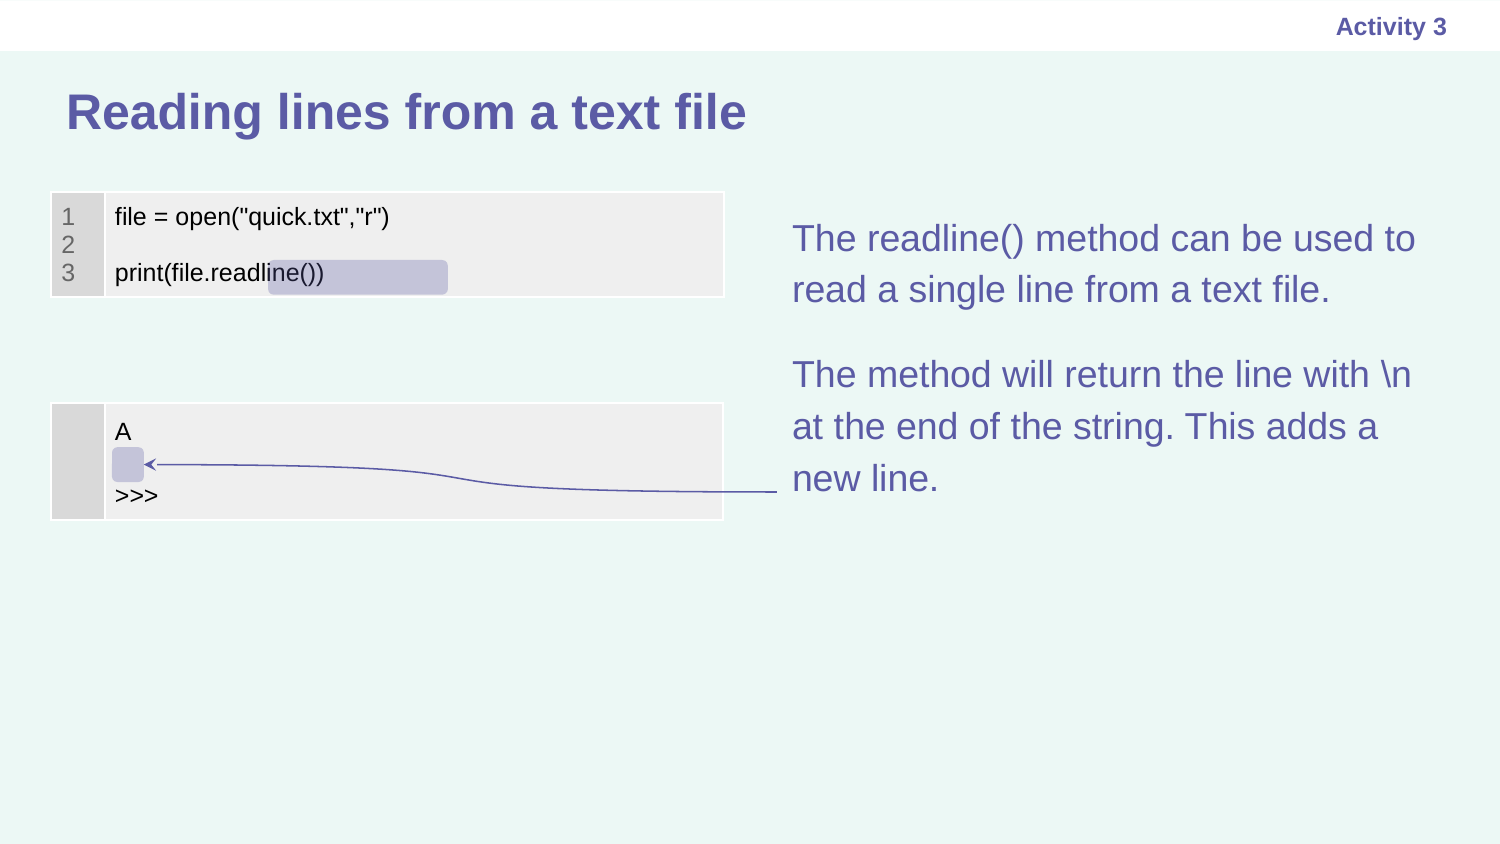

Activity 3
# Reading lines from a text file
The readline() method can be used to read a single line from a text file.
The method will return the line with \n at the end of the string. This adds a new line.
| 1 2 3 | file = open("quick.txt","r") print(file.readline()) |
| --- | --- |

|  | A >>> |
| --- | --- |